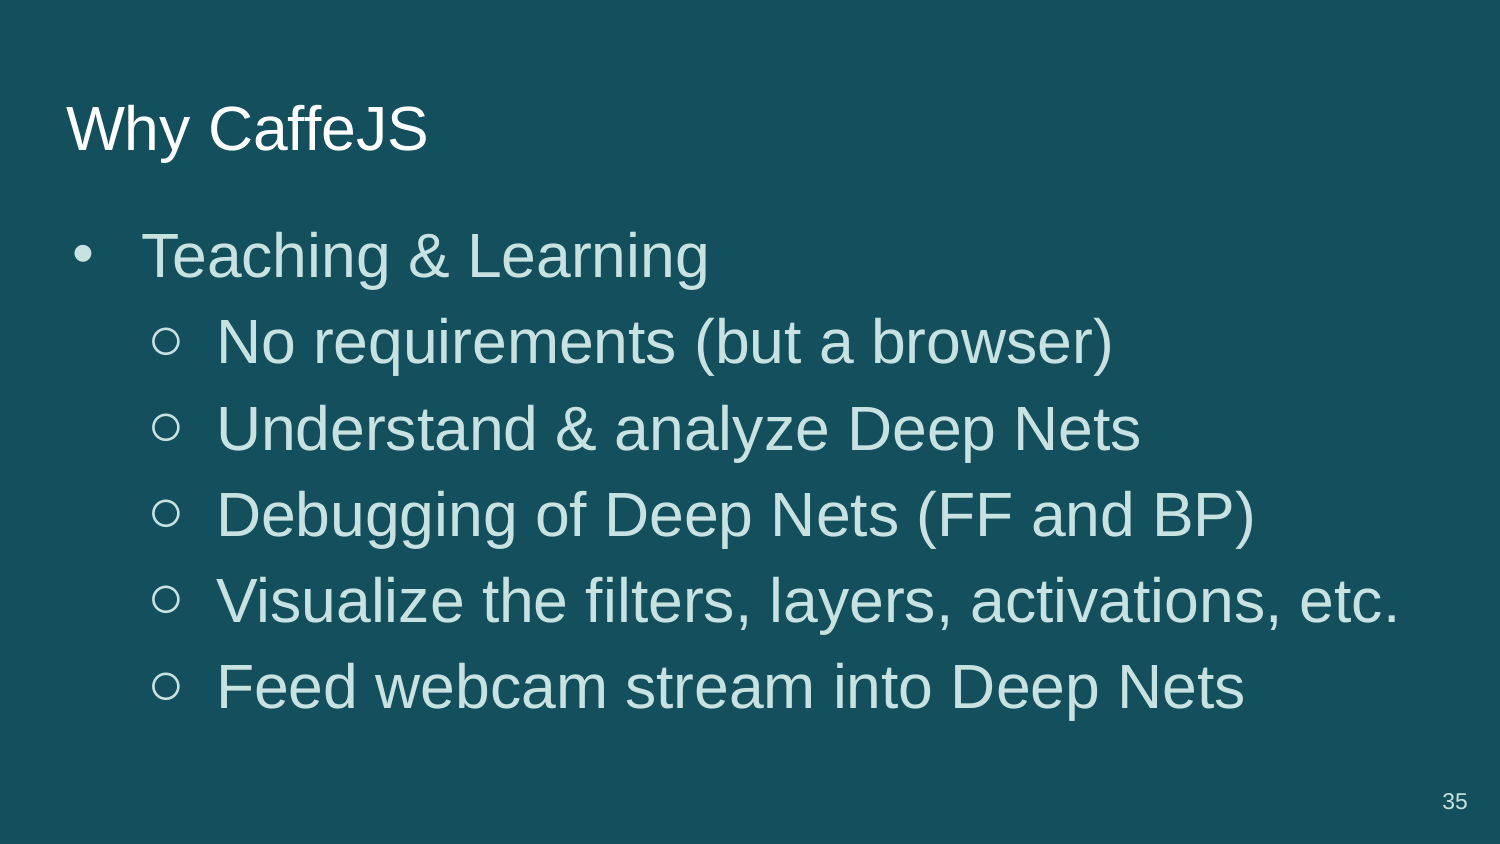

# Why CaffeJS
Teaching & Learning
No requirements (but a browser)
Understand & analyze Deep Nets
Debugging of Deep Nets (FF and BP)
Visualize the filters, layers, activations, etc.
Feed webcam stream into Deep Nets
35